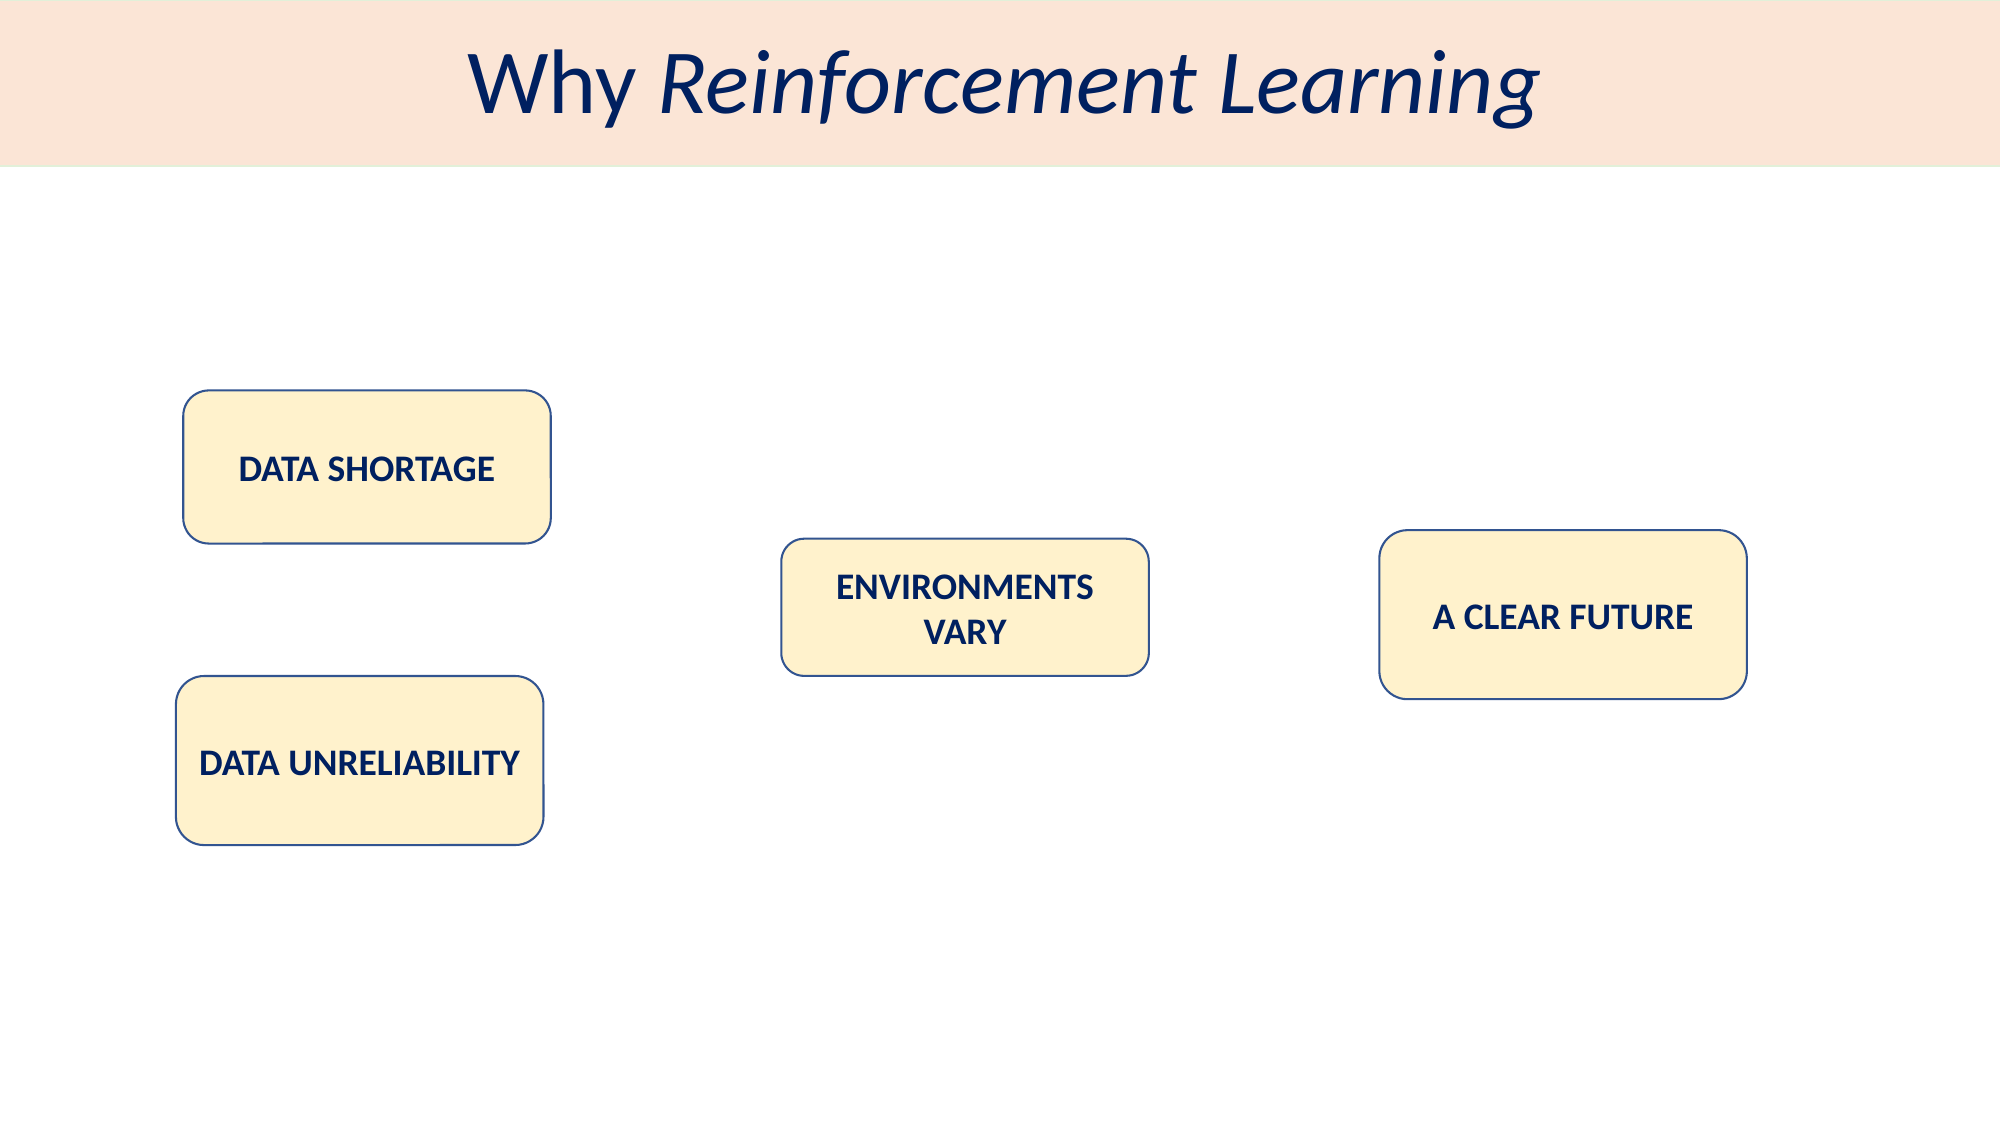

# Why Reinforcement Learning

DATA SHORTAGE
A CLEAR FUTURE
ENVIRONMENTS
VARY
DATA UNRELIABILITY